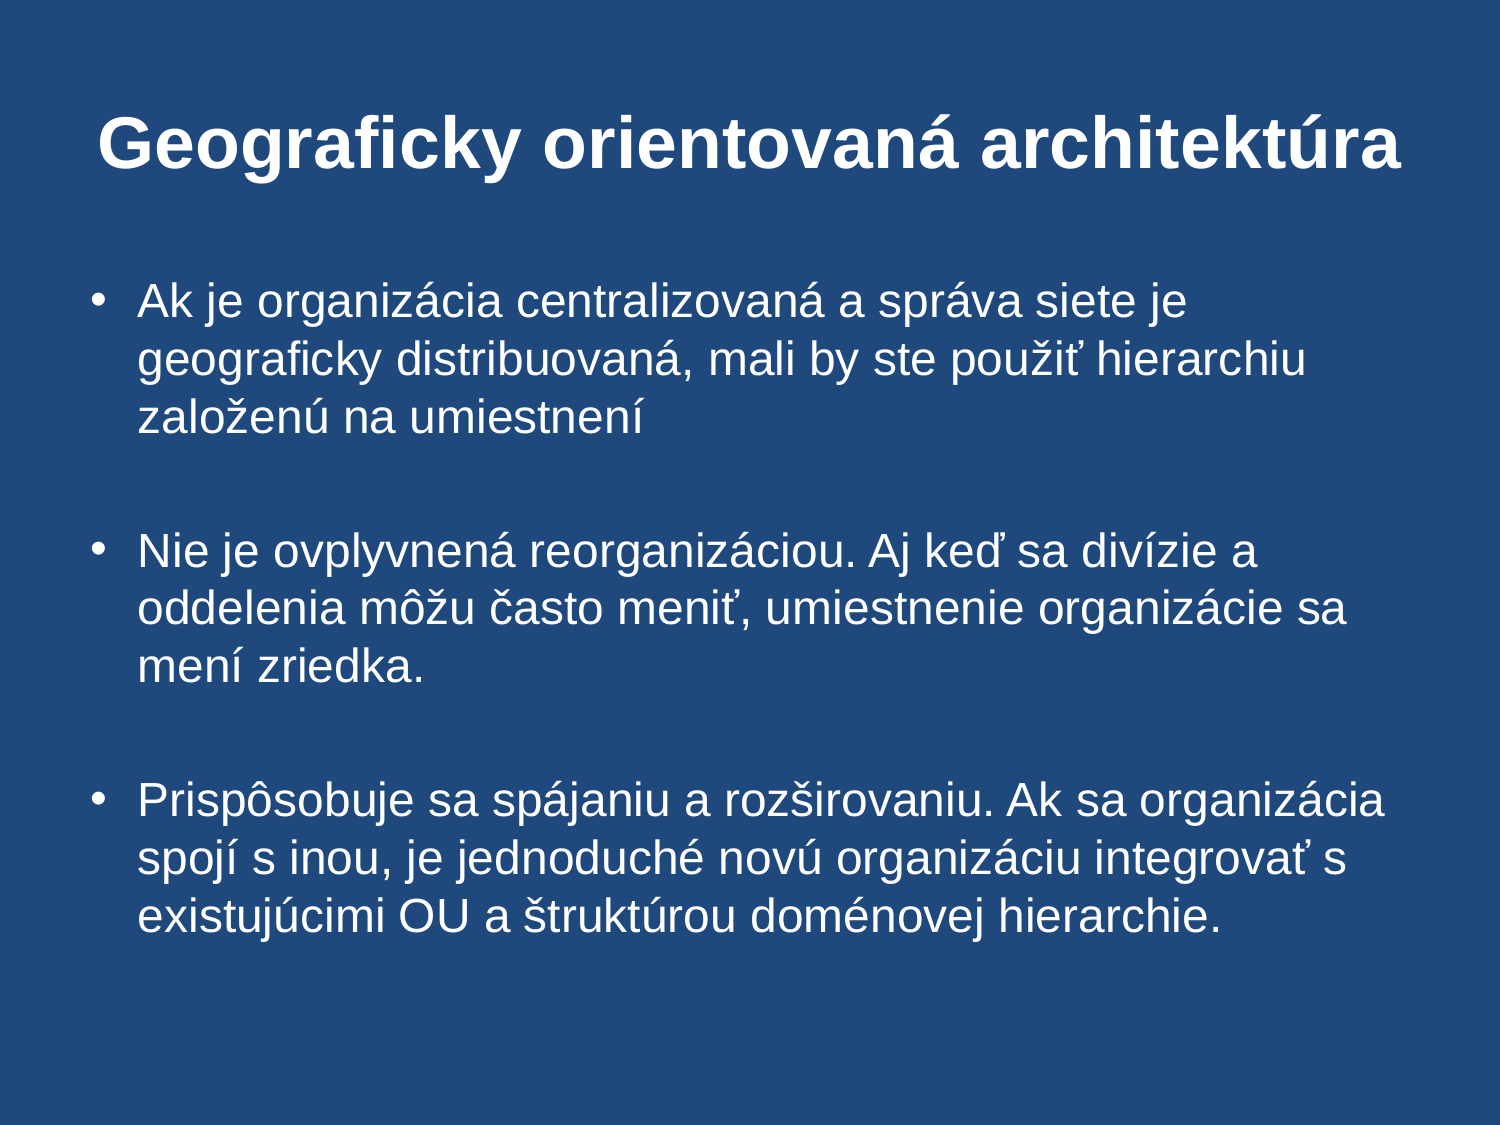

# Geograficky orientovaná architektúra
Ak je organizácia centralizovaná a správa siete je geograficky distribuovaná, mali by ste použiť hierarchiu založenú na umiestnení

Nie je ovplyvnená reorganizáciou. Aj keď sa divízie a oddelenia môžu často meniť, umiestnenie organizácie sa mení zriedka.

Prispôsobuje sa spájaniu a rozširovaniu. Ak sa organizácia spojí s inou, je jednoduché novú organizáciu integrovať s existujúcimi OU a štruktúrou doménovej hierarchie.